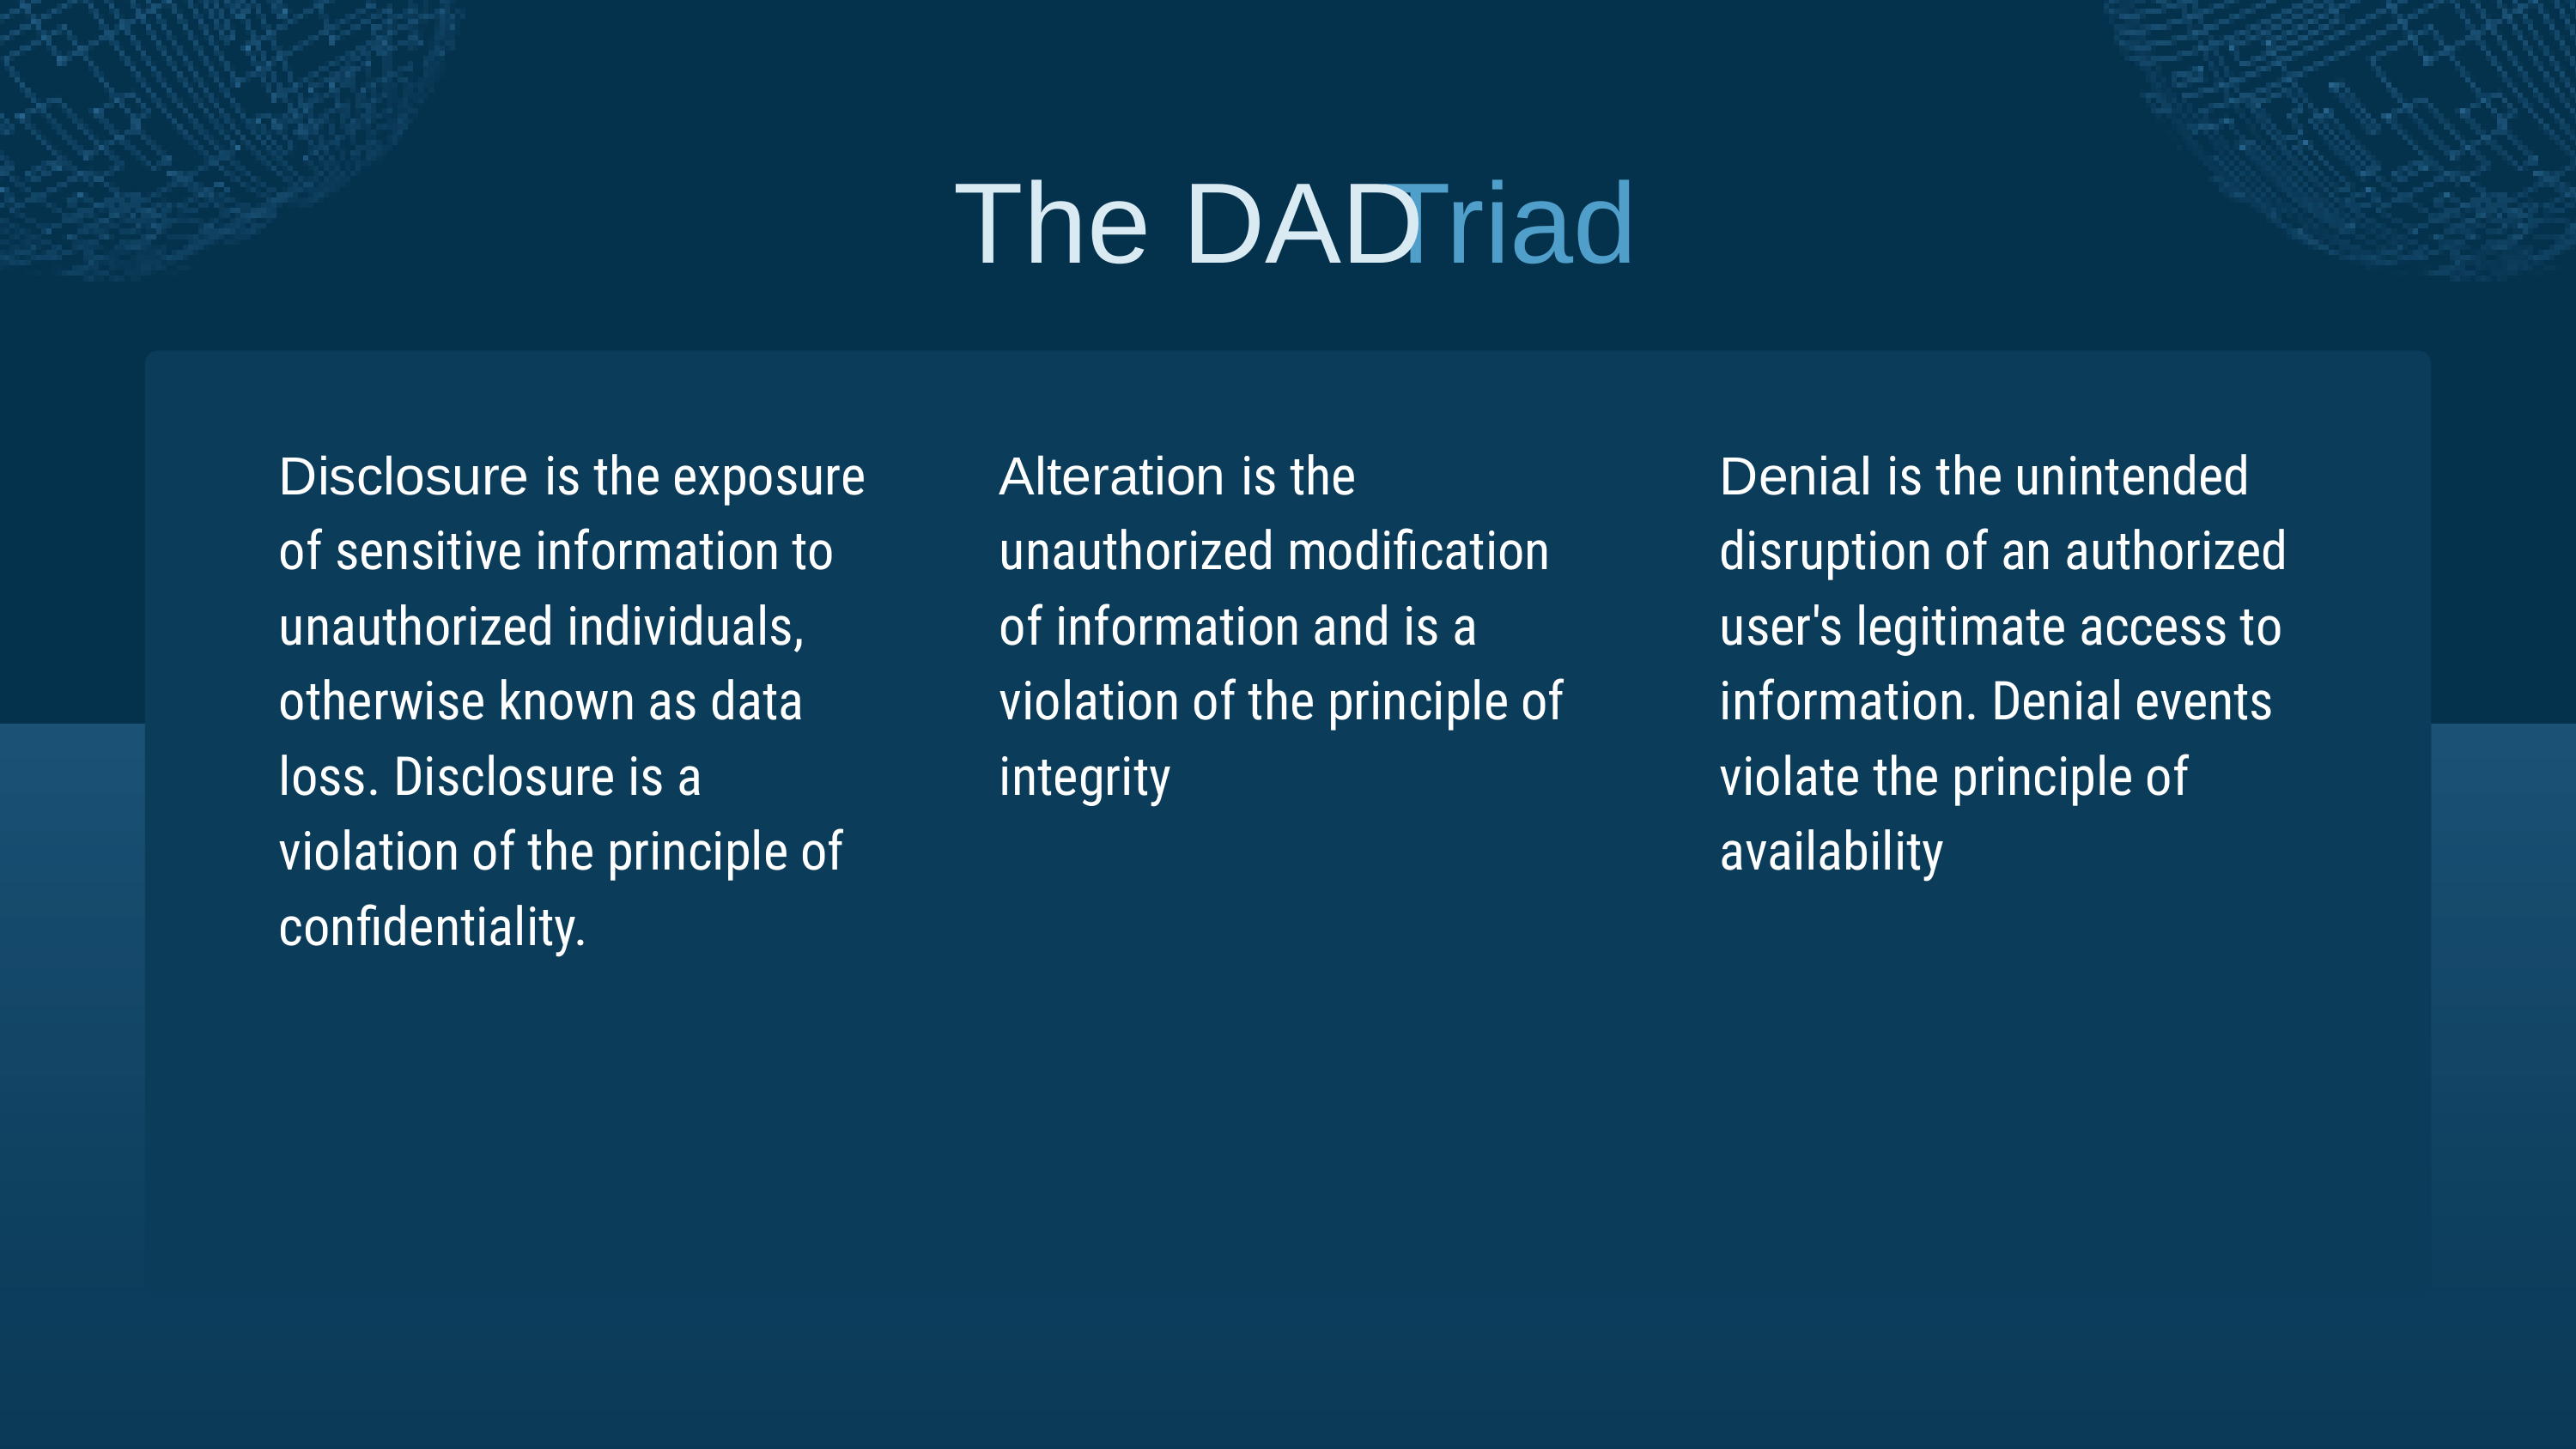

The DAD
Triad

Disclosure is the exposure of sensitive information to unauthorized individuals, otherwise known as data loss. Disclosure is a violation of the principle of confidentiality.

Alteration is the unauthorized modification of information and is a violation of the principle of integrity

Denial is the unintended disruption of an authorized user's legitimate access to information. Denial events violate the principle of availability